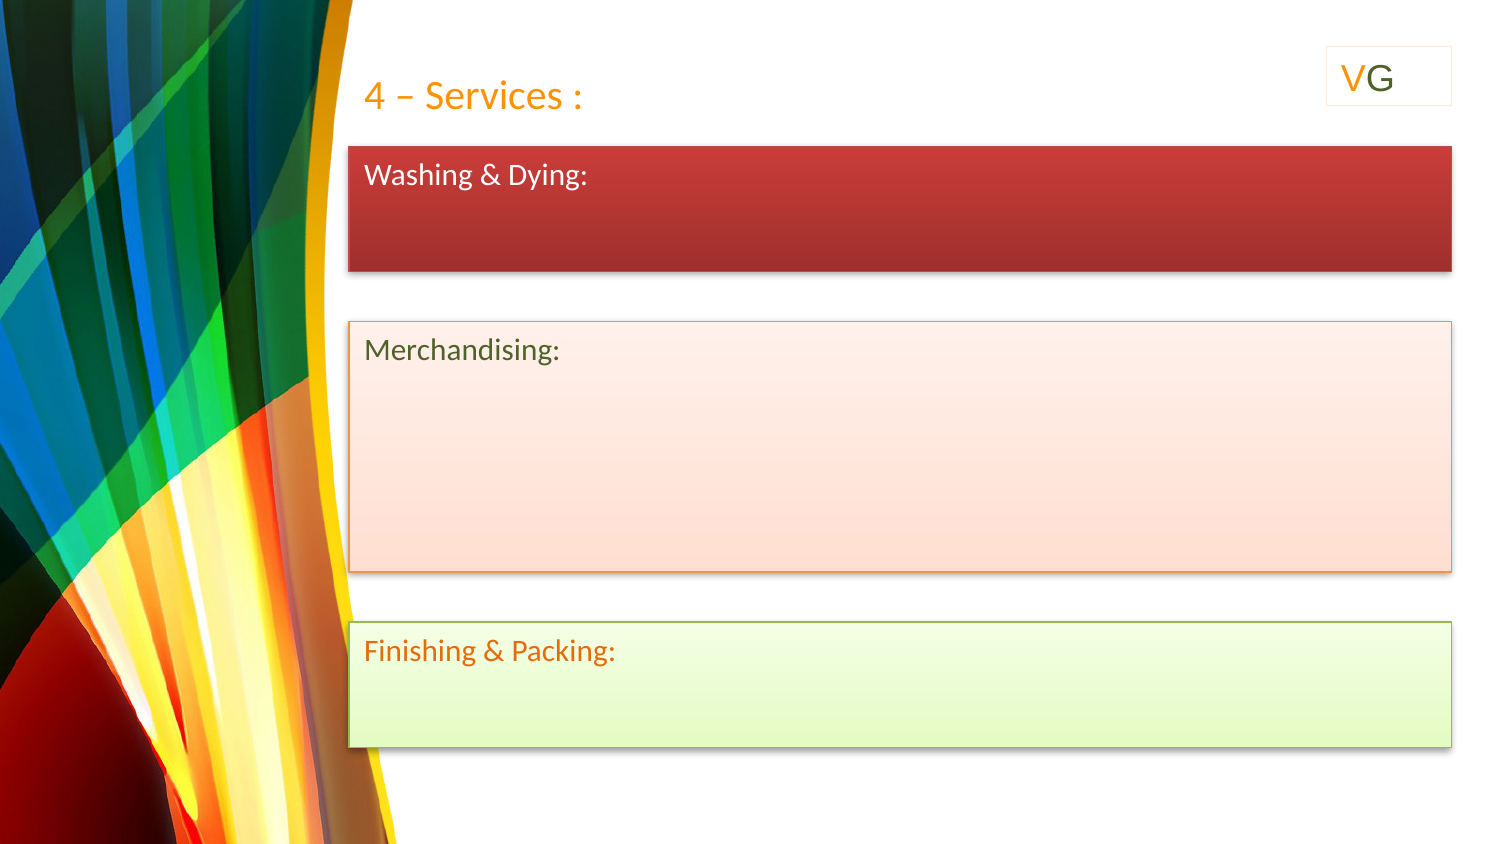

# 4 – Services :
VG
Washing & Dying:
Merchandising:
Finishing & Packing: